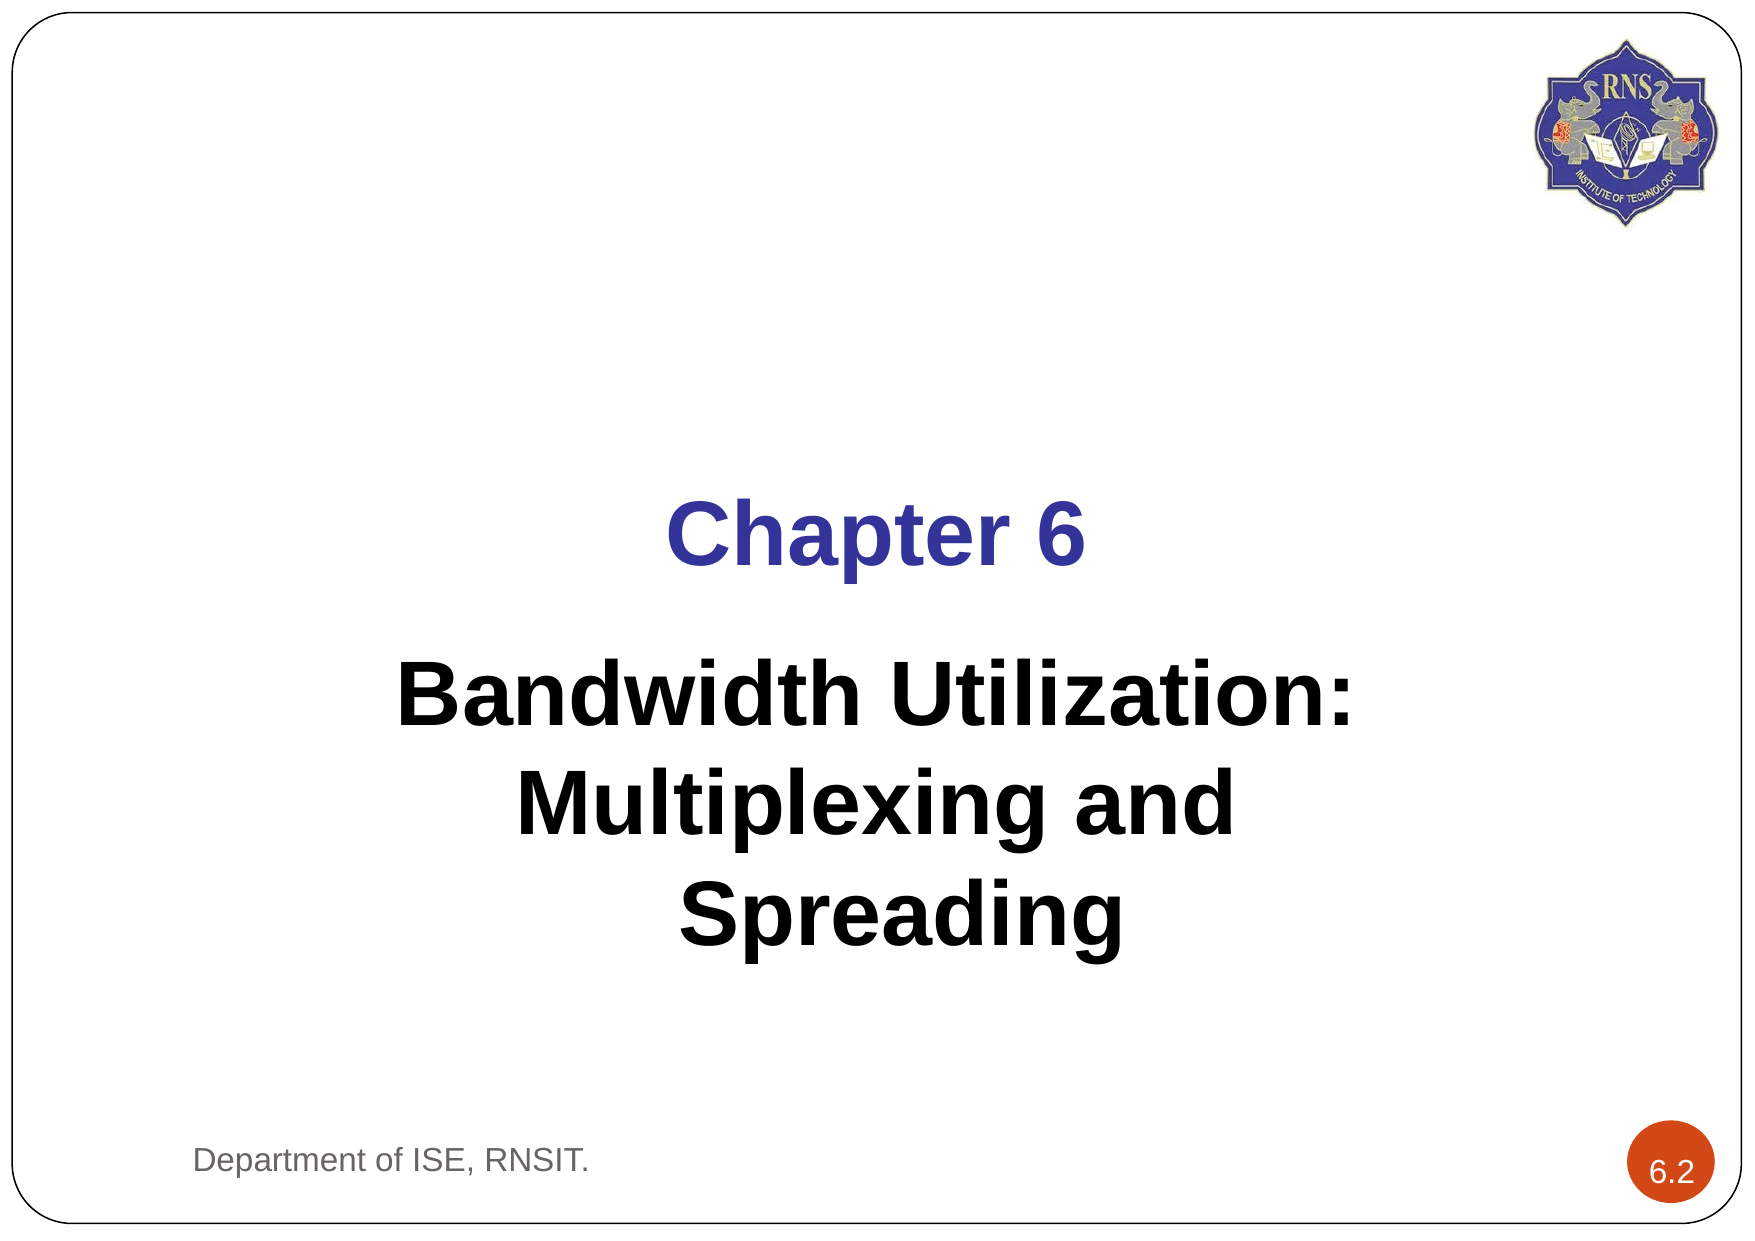

Chapter 6  Bandwidth Utilization:
Multiplexing and  Spreading
Department of ISE, RNSIT.
6.2